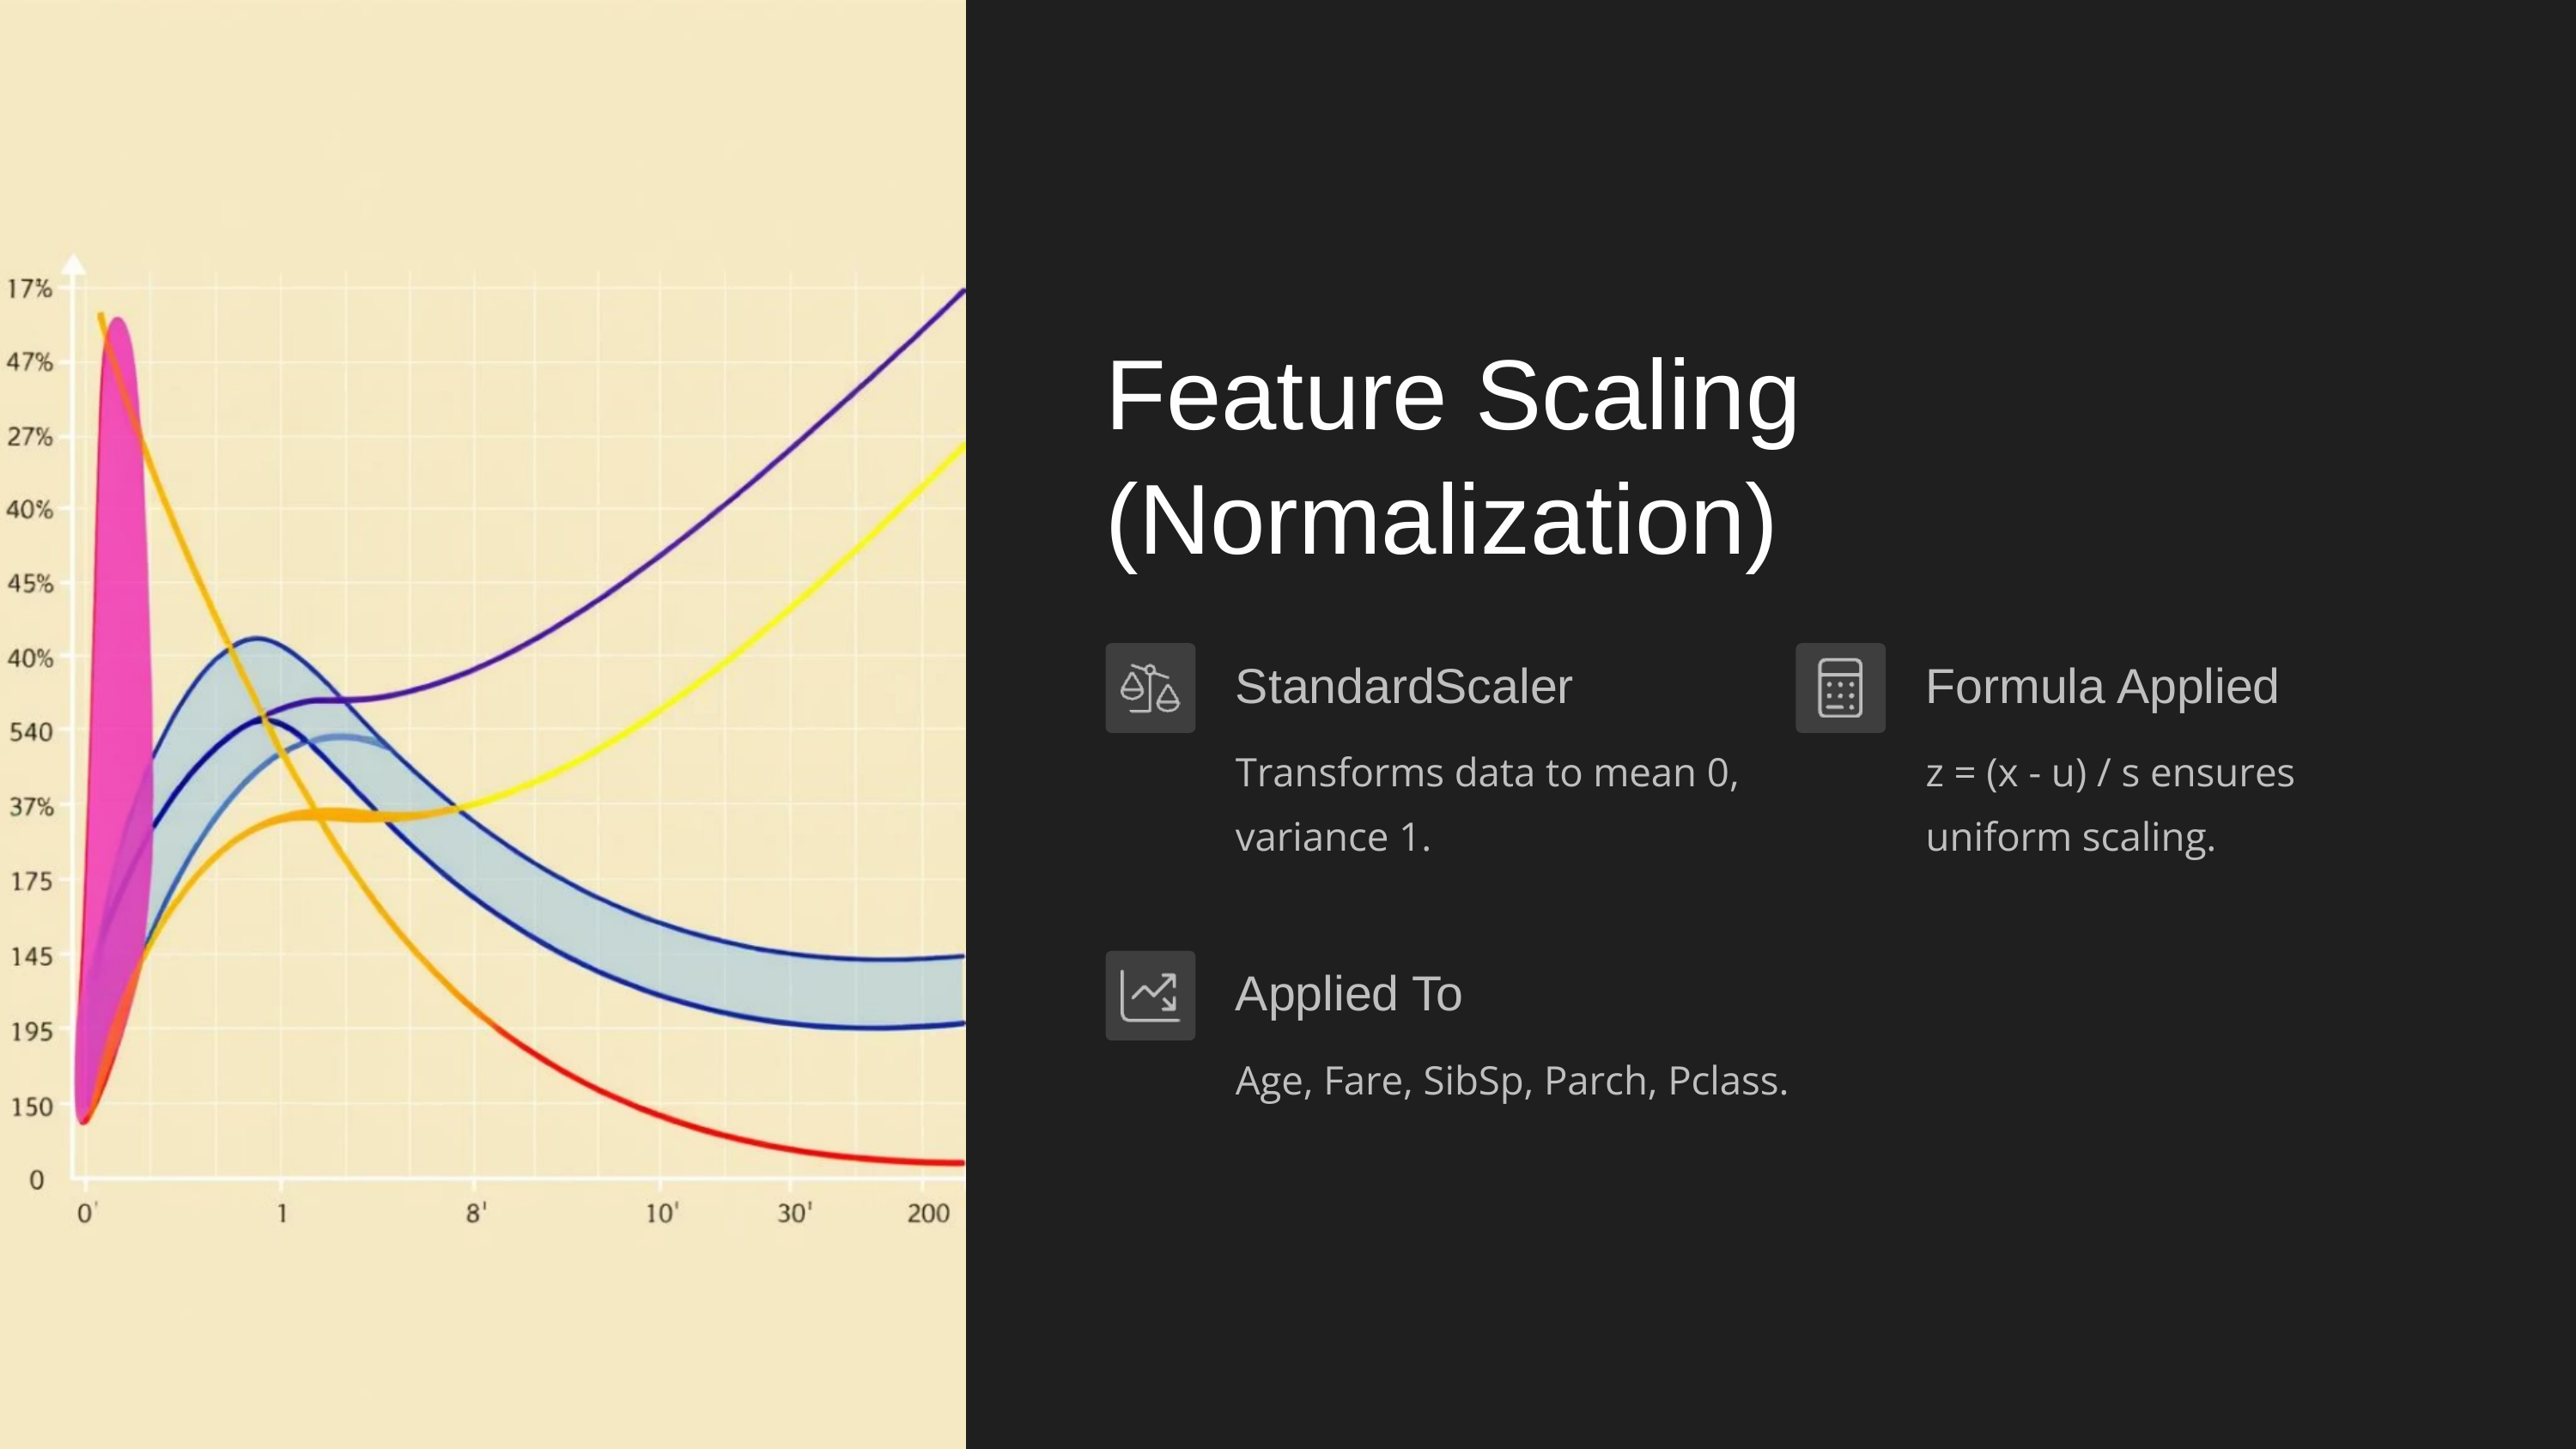

Feature Scaling (Normalization)

StandardScaler
Formula Applied
Transforms data to mean 0, variance 1.
z = (x - u) / s ensures uniform scaling.

Applied To
Age, Fare, SibSp, Parch, Pclass.